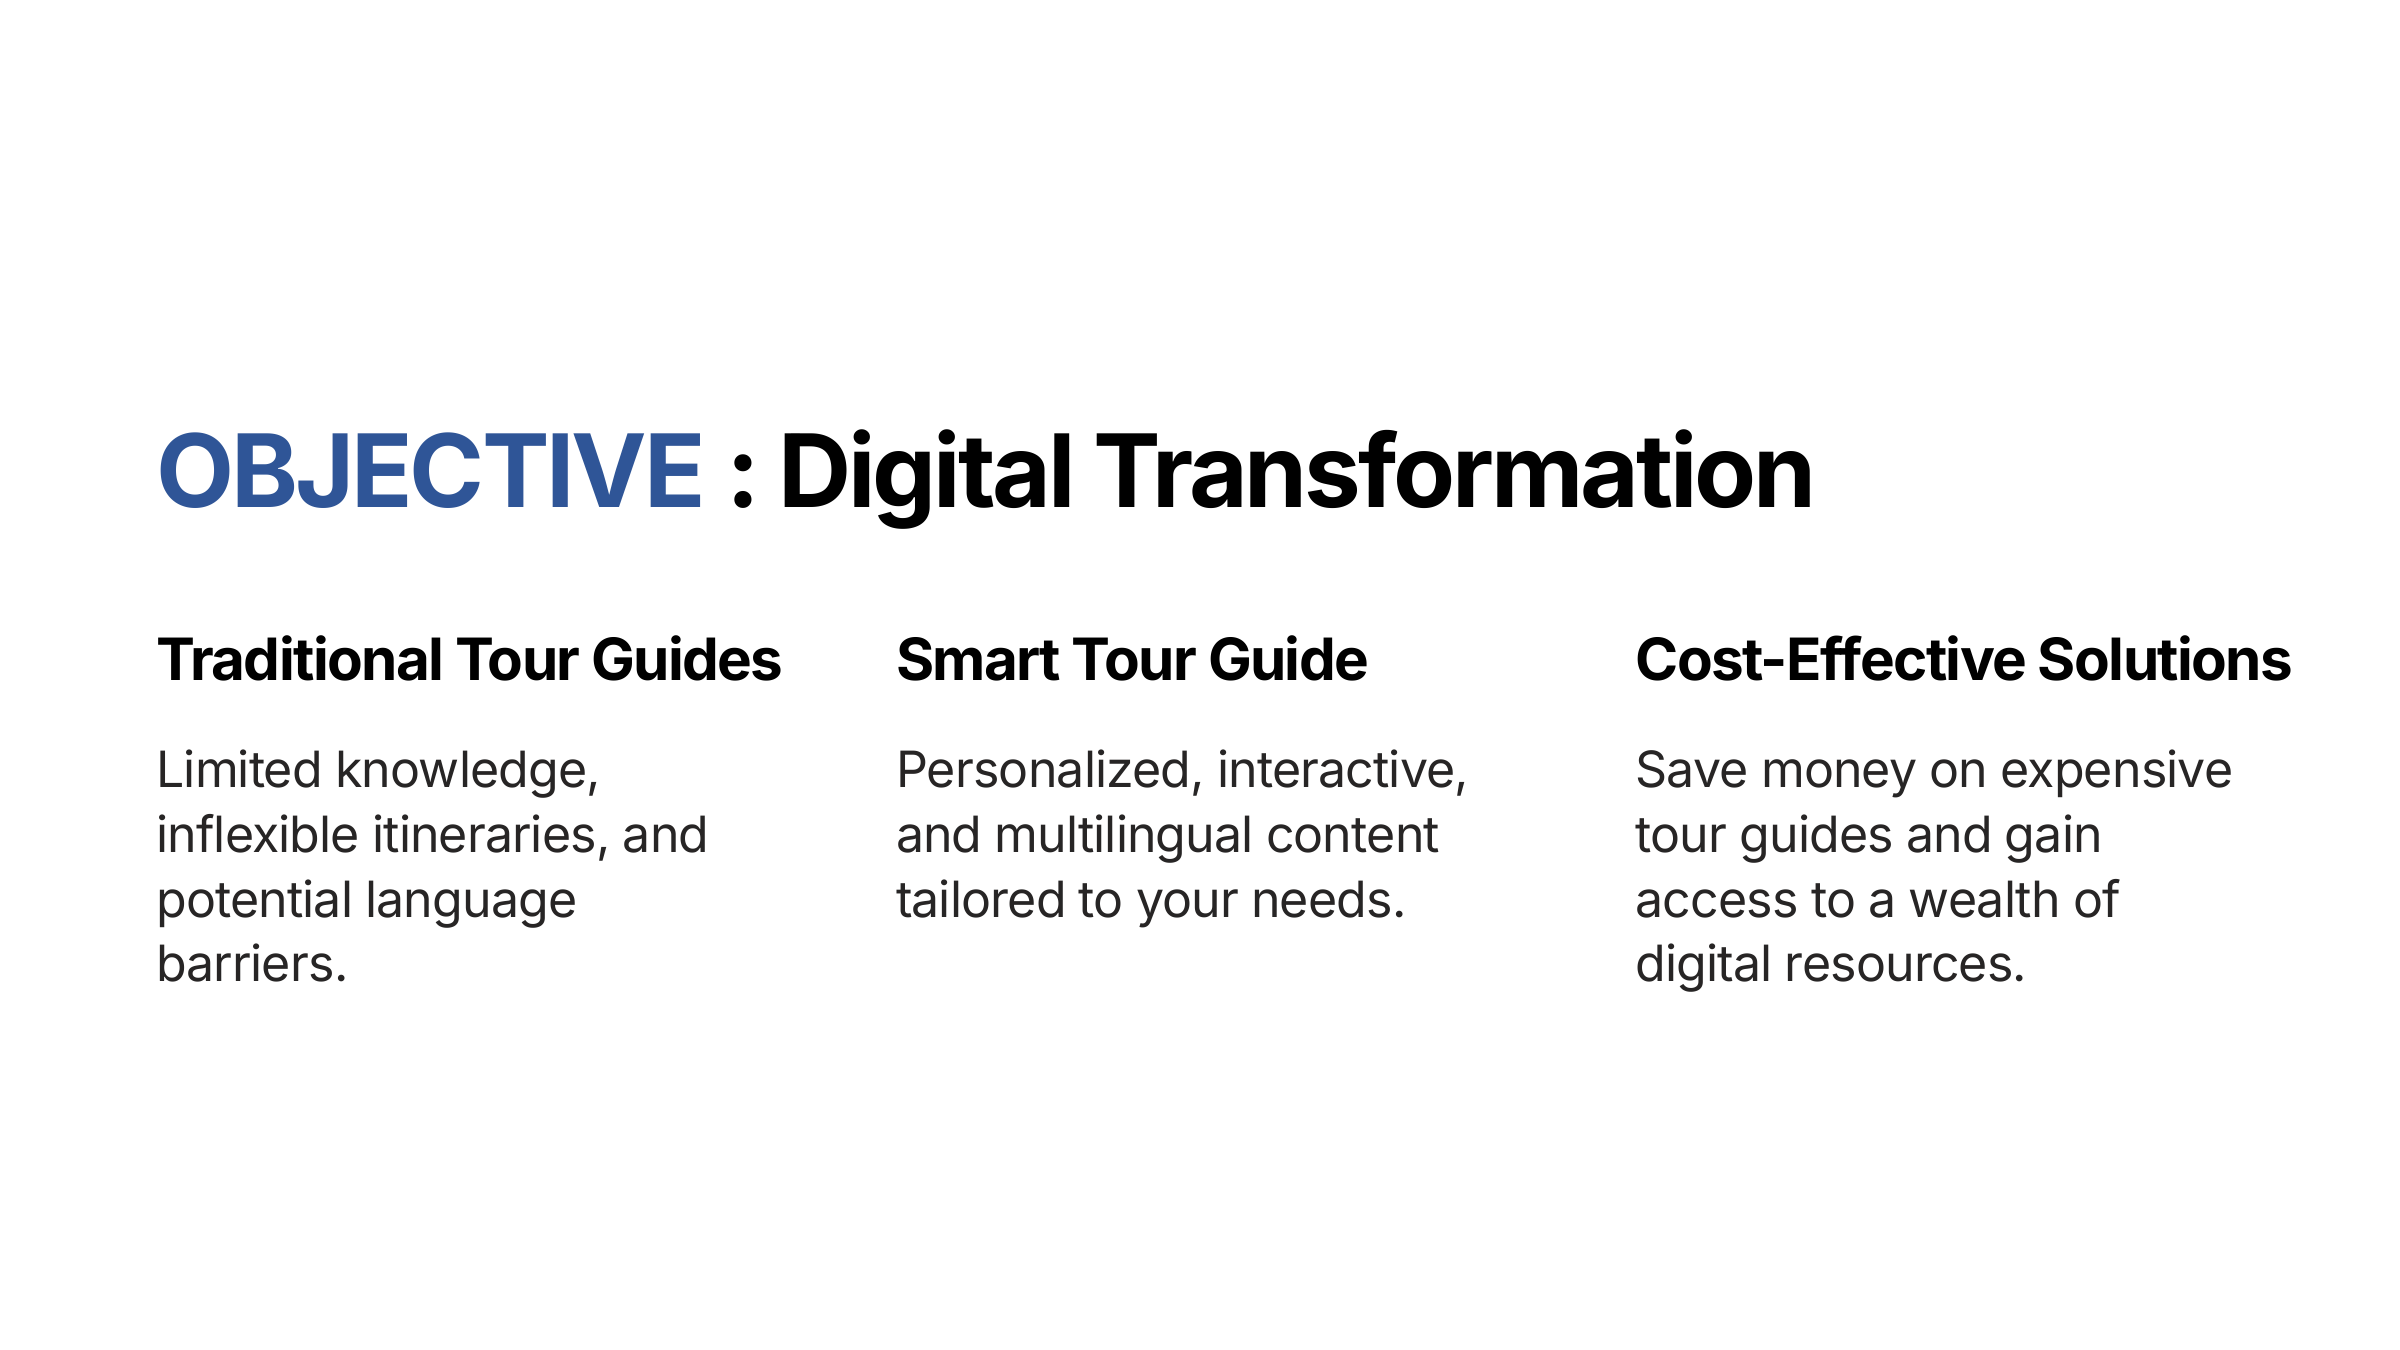

OBJECTIVE : Digital Transformation
Traditional Tour Guides
Cost-Effective Solutions
Smart Tour Guide
Limited knowledge, inflexible itineraries, and potential language barriers.
Personalized, interactive, and multilingual content tailored to your needs.
Save money on expensive tour guides and gain access to a wealth of digital resources.